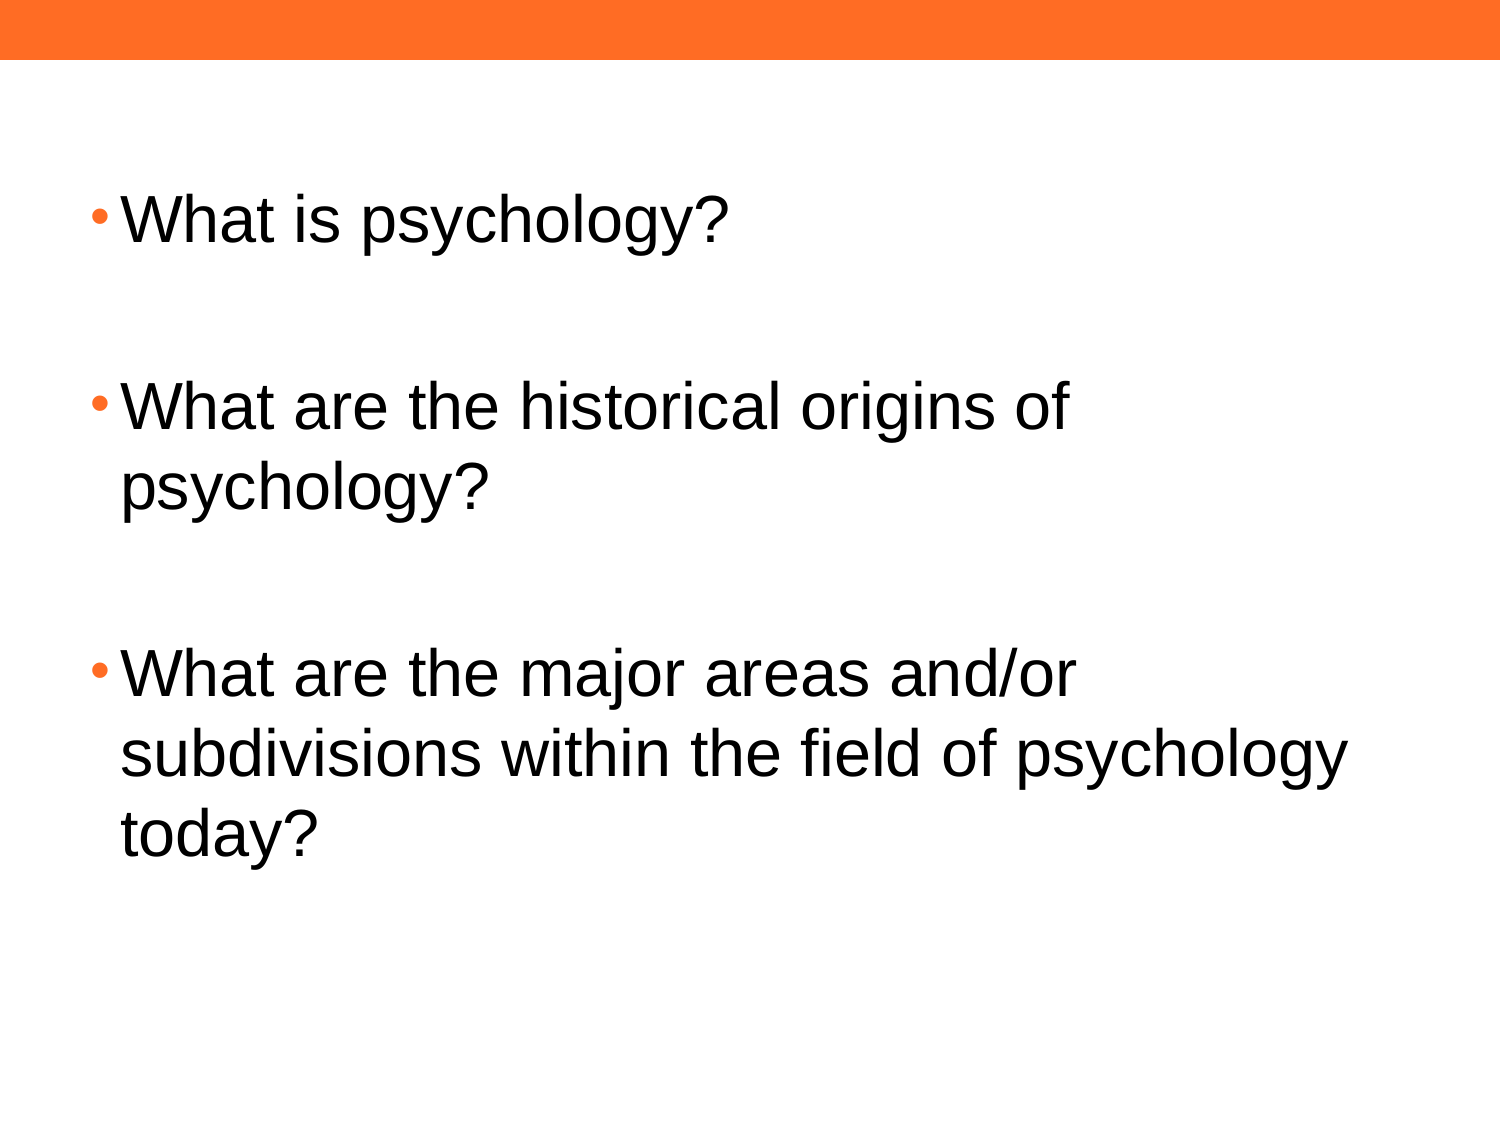

What is psychology?

What are the historical origins of psychology?

What are the major areas and/or subdivisions within the field of psychology today?